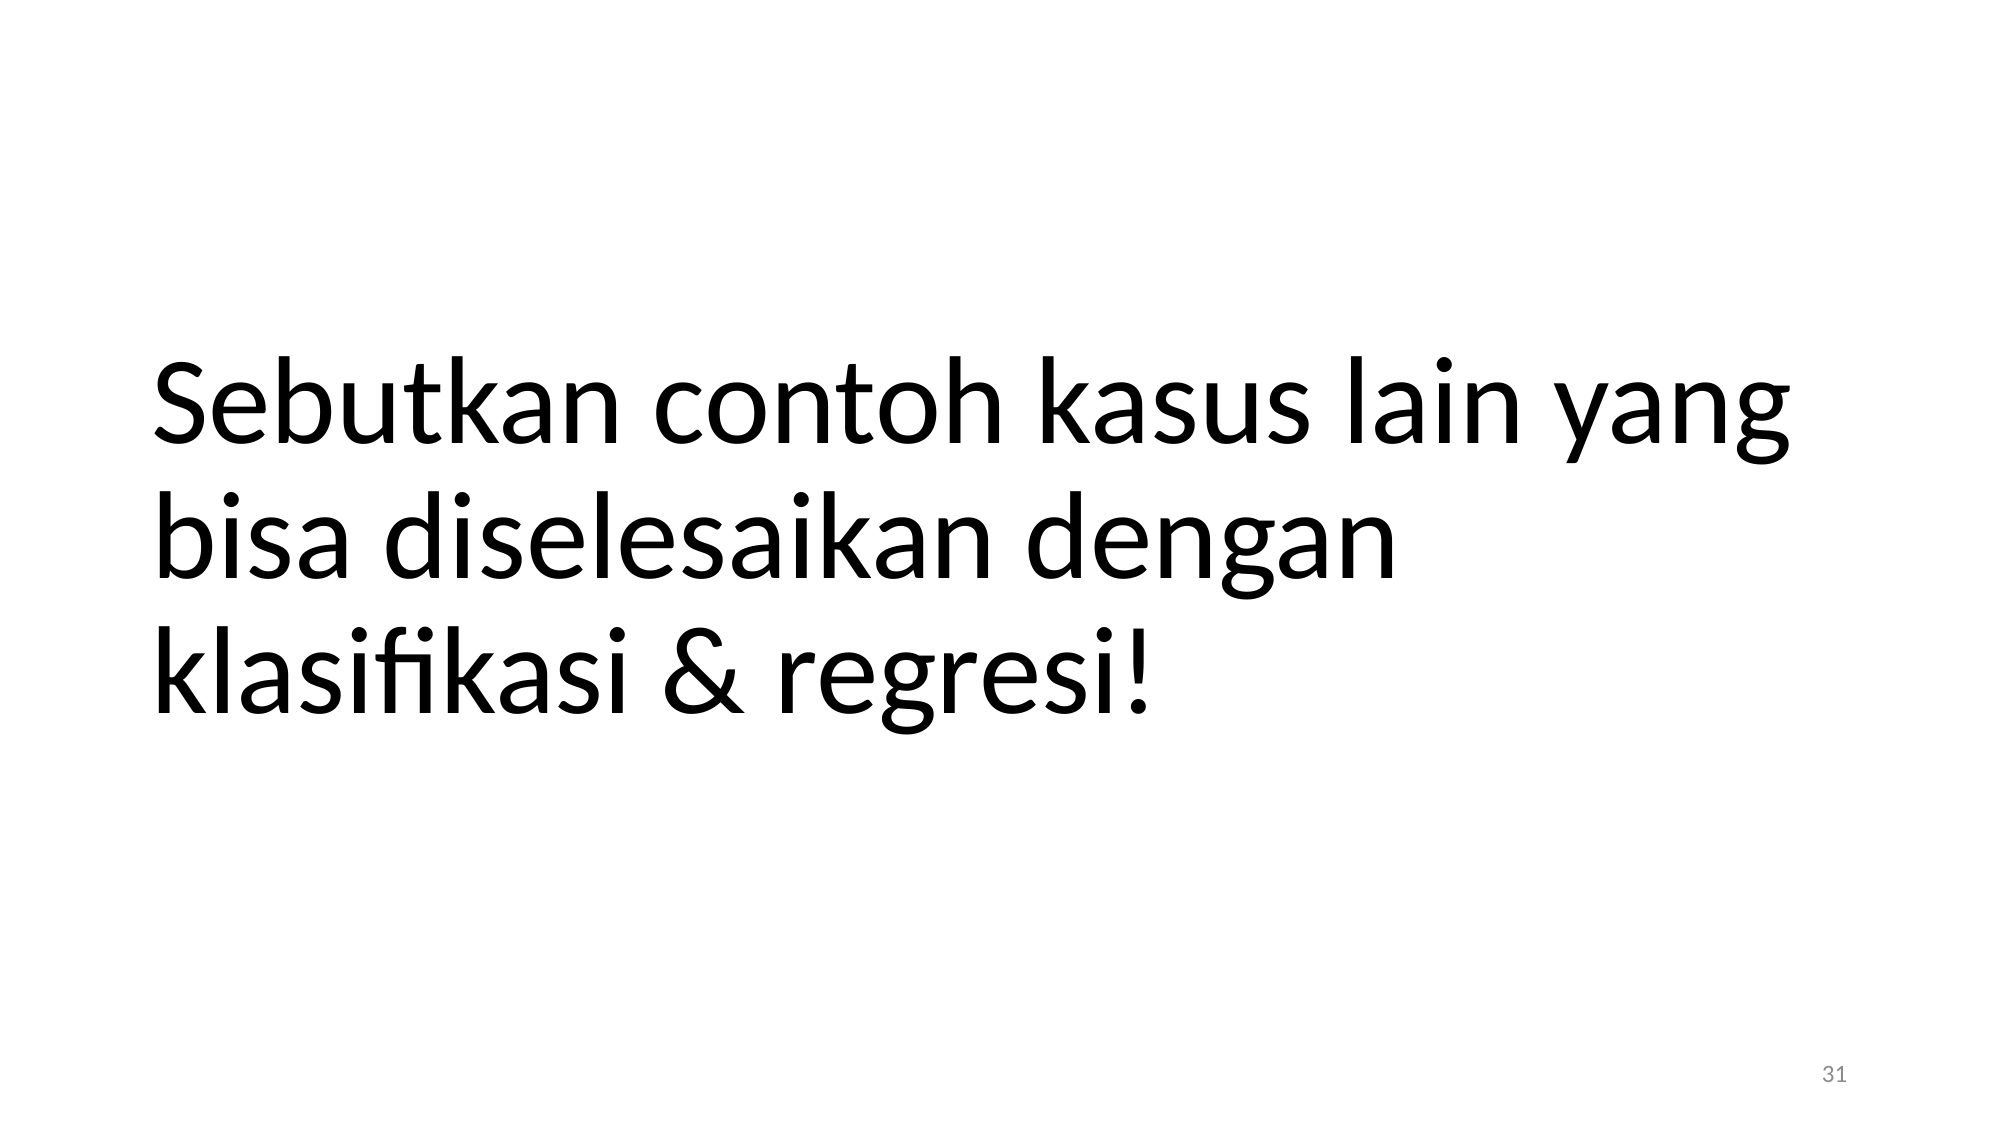

# Sebutkan contoh kasus lain yang bisa diselesaikan dengan klasifikasi & regresi!

31